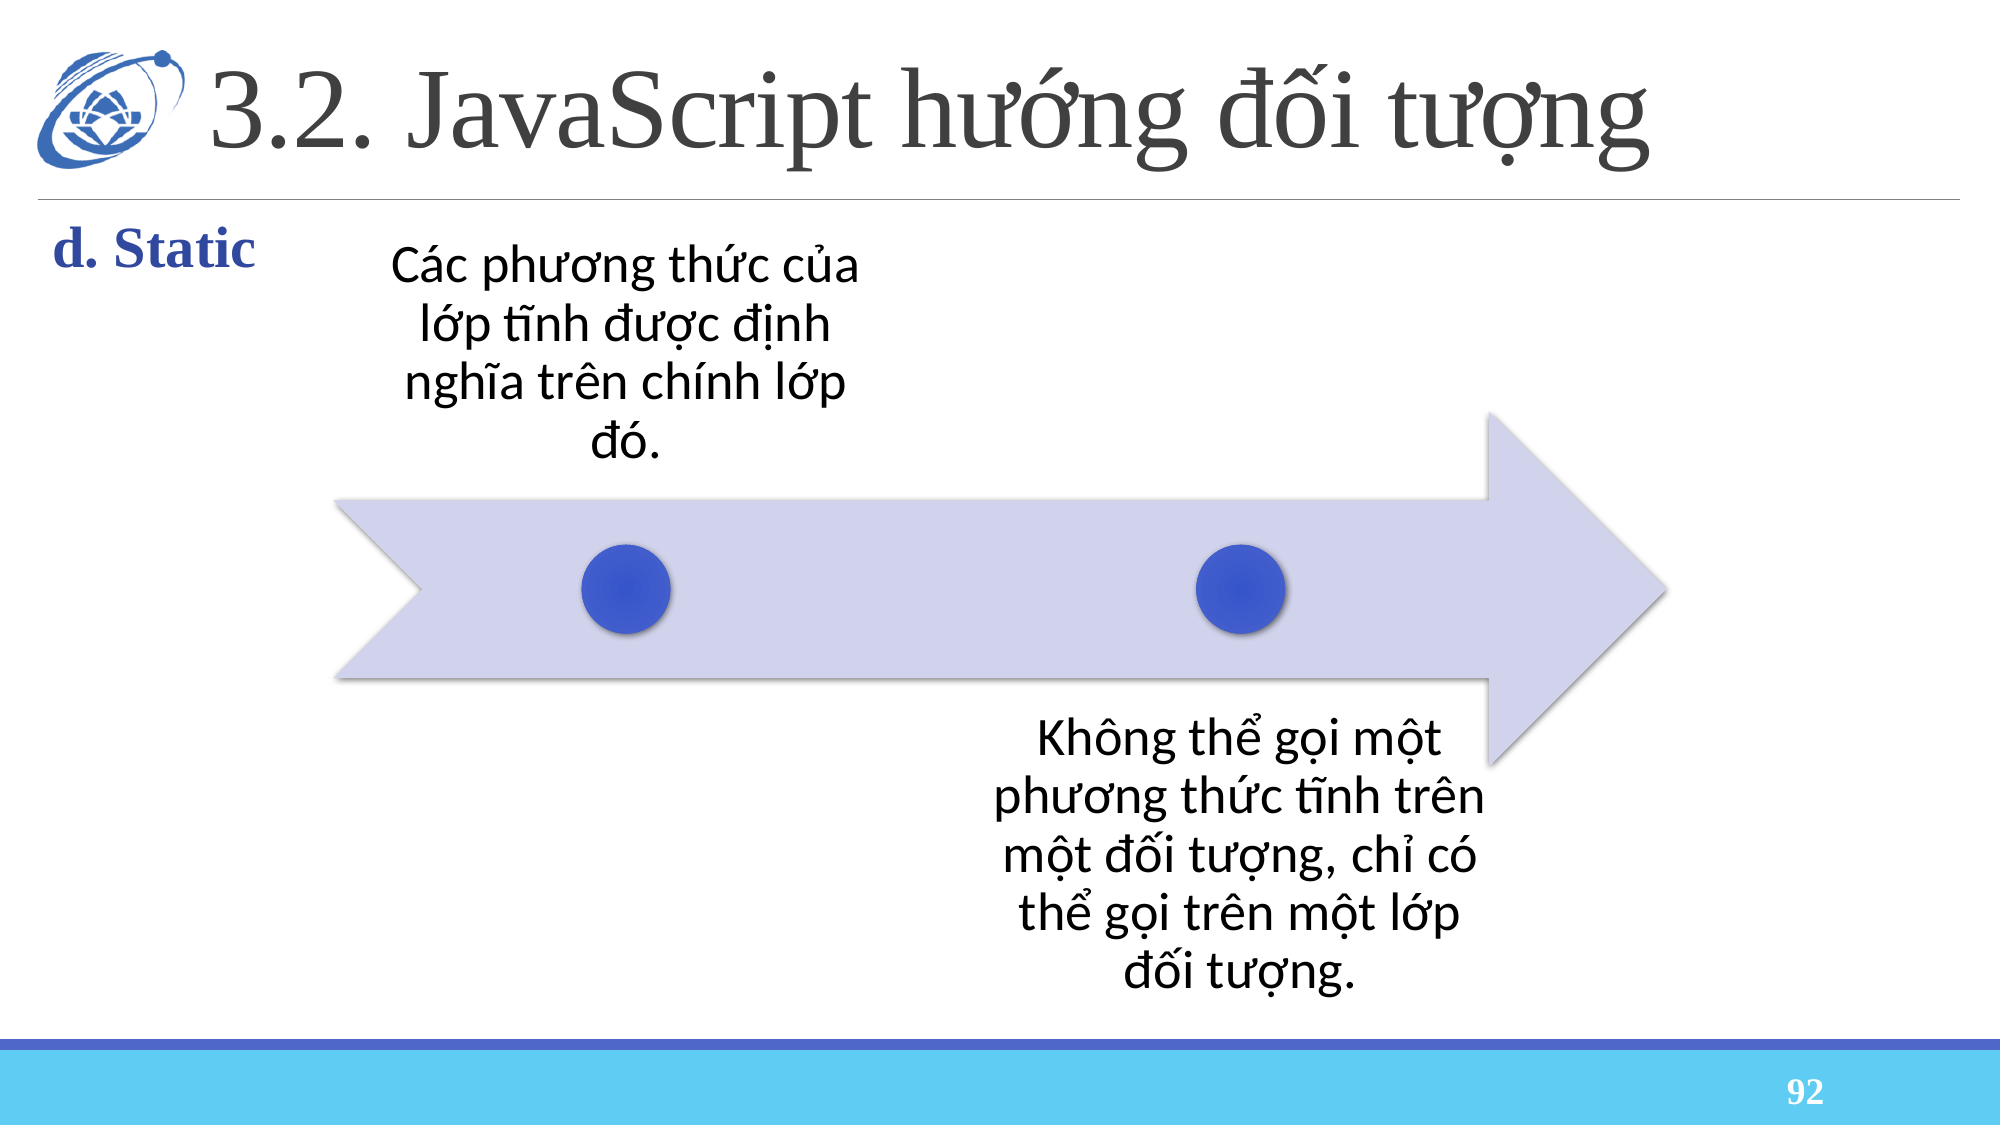

# 3.2. JavaScript hướng đối tượng
Các phương thức của lớp tĩnh được định nghĩa trên chính lớp đó.
Không thể gọi một phương thức tĩnh trên một đối tượng, chỉ có thể gọi trên một lớp đối tượng.
d. Static
92